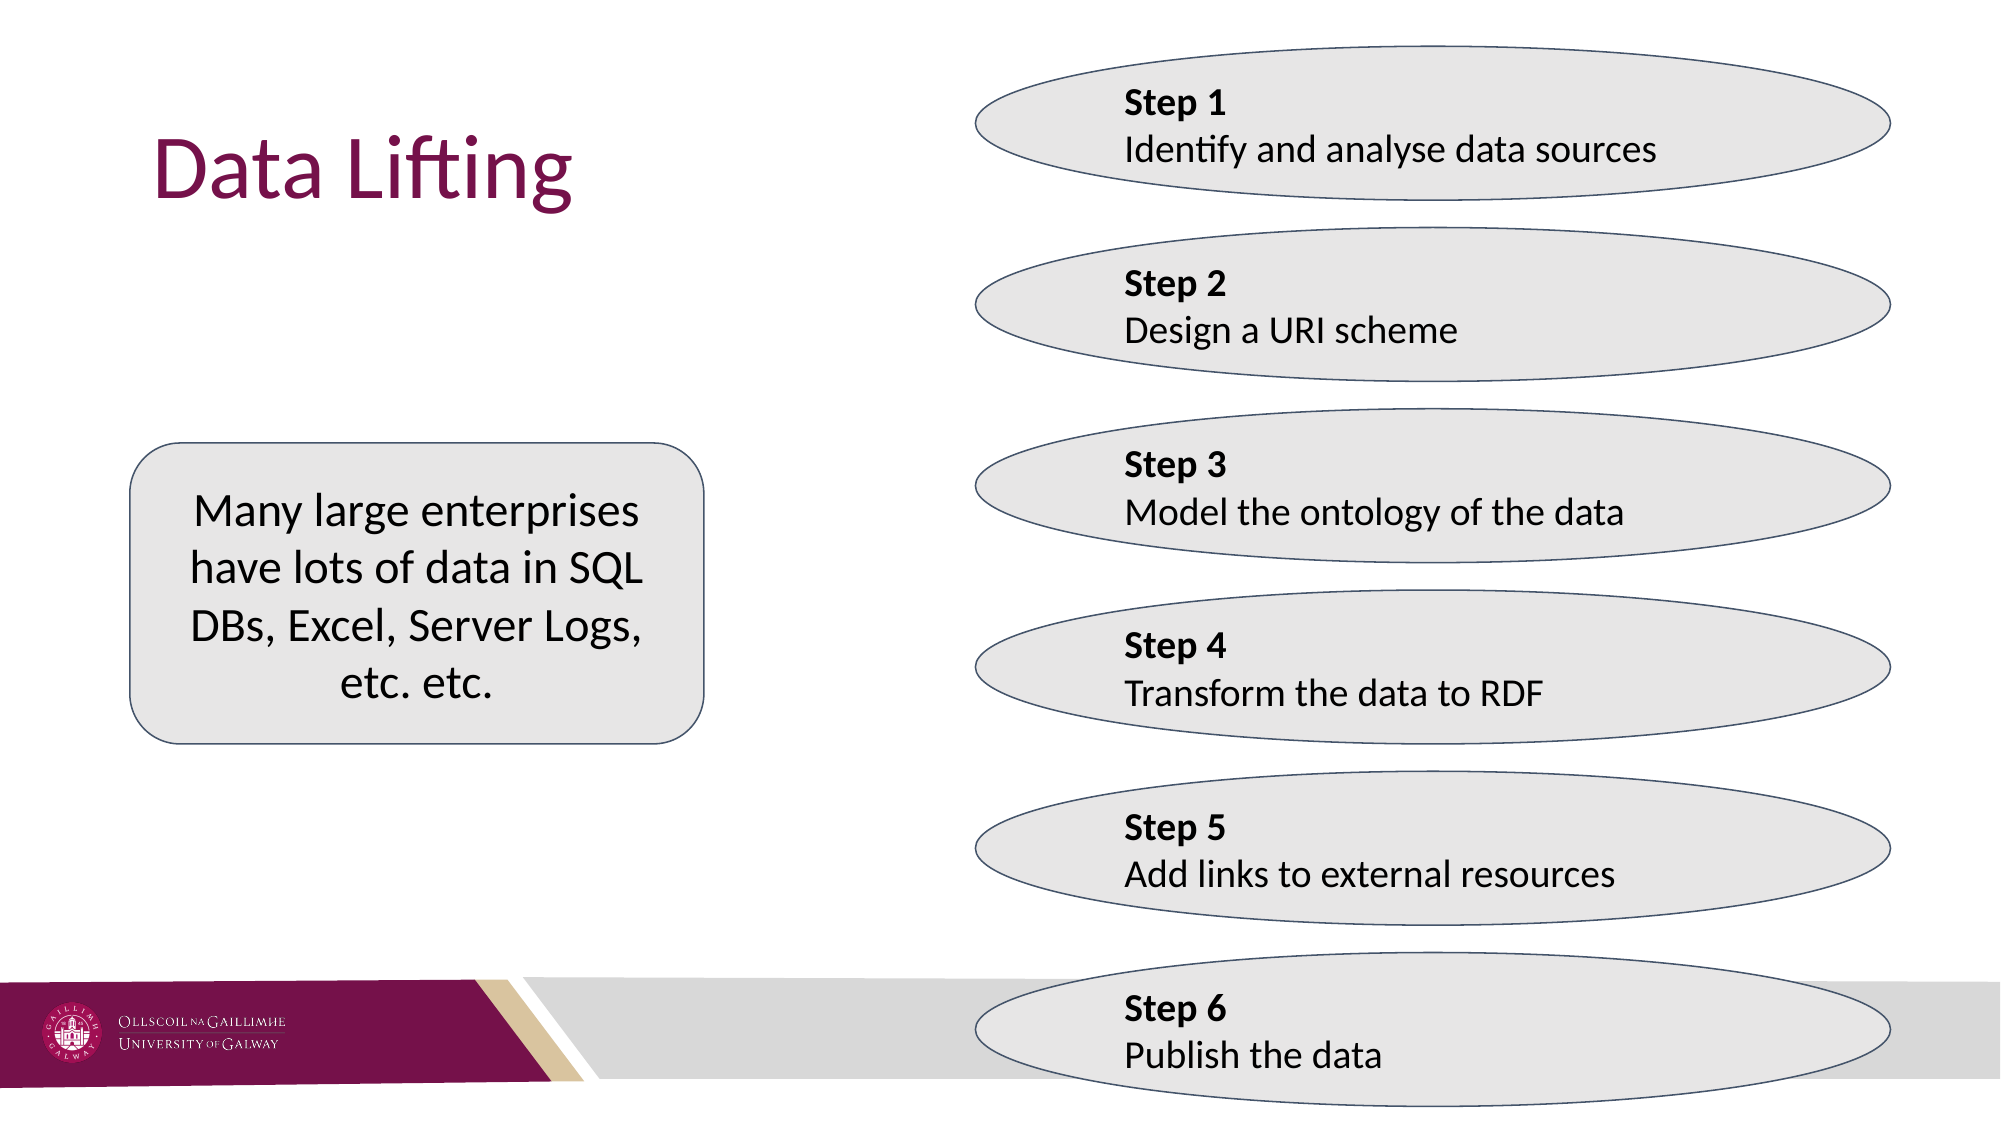

Step 1
Identify and analyse data sources
# Data Lifting
Step 2
Design a URI scheme
Step 3
Model the ontology of the data
Many large enterprises have lots of data in SQL DBs, Excel, Server Logs, etc. etc.
Step 4
Transform the data to RDF
Step 5
Add links to external resources
Step 6
Publish the data